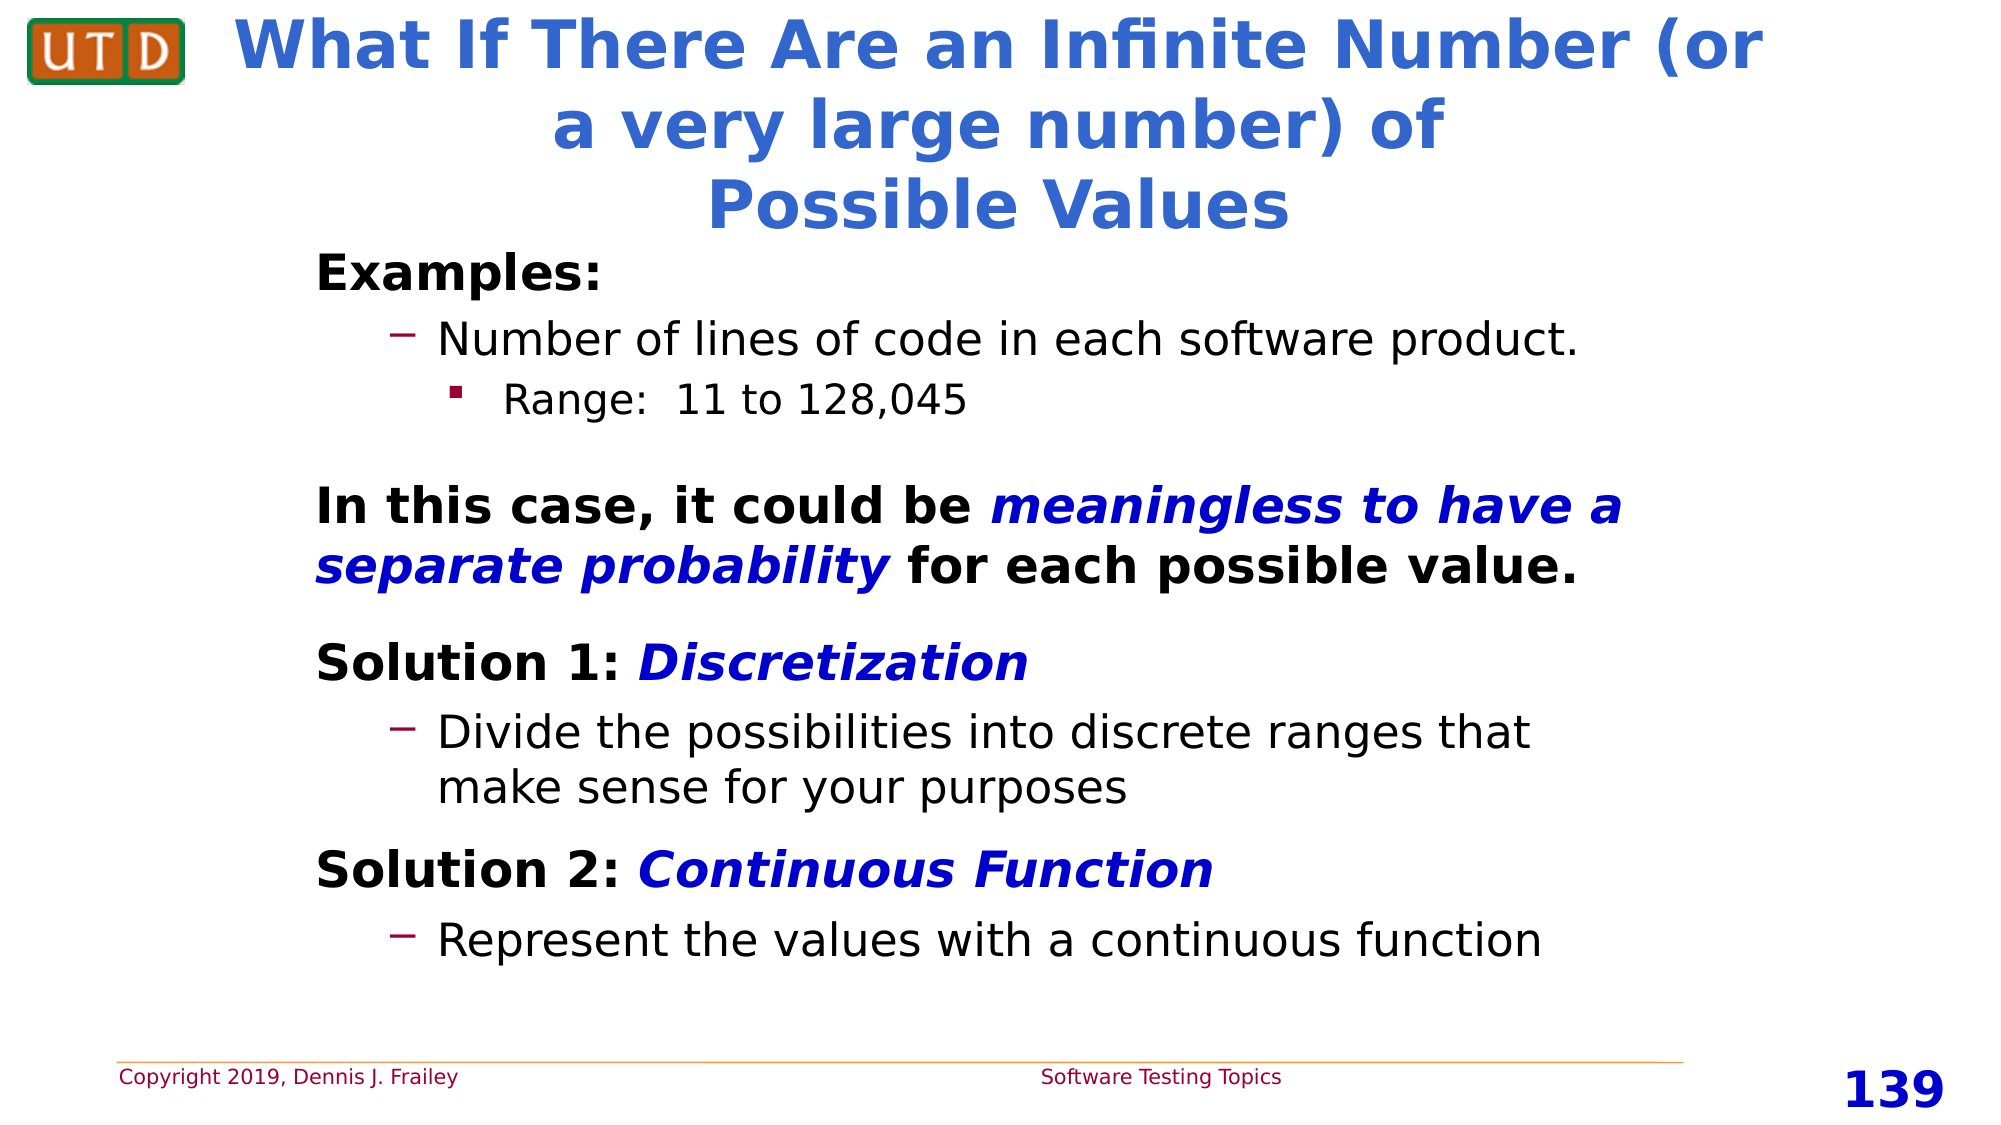

# What If There Are an Infinite Number (or a very large number) of Possible Values
Examples:
Number of lines of code in each software product.
Range:  11 to 128,045
In this case, it could be meaningless to have a separate probability for each possible value.
Solution 1: Discretization
Divide the possibilities into discrete ranges that make sense for your purposes
Solution 2: Continuous Function
Represent the values with a continuous function